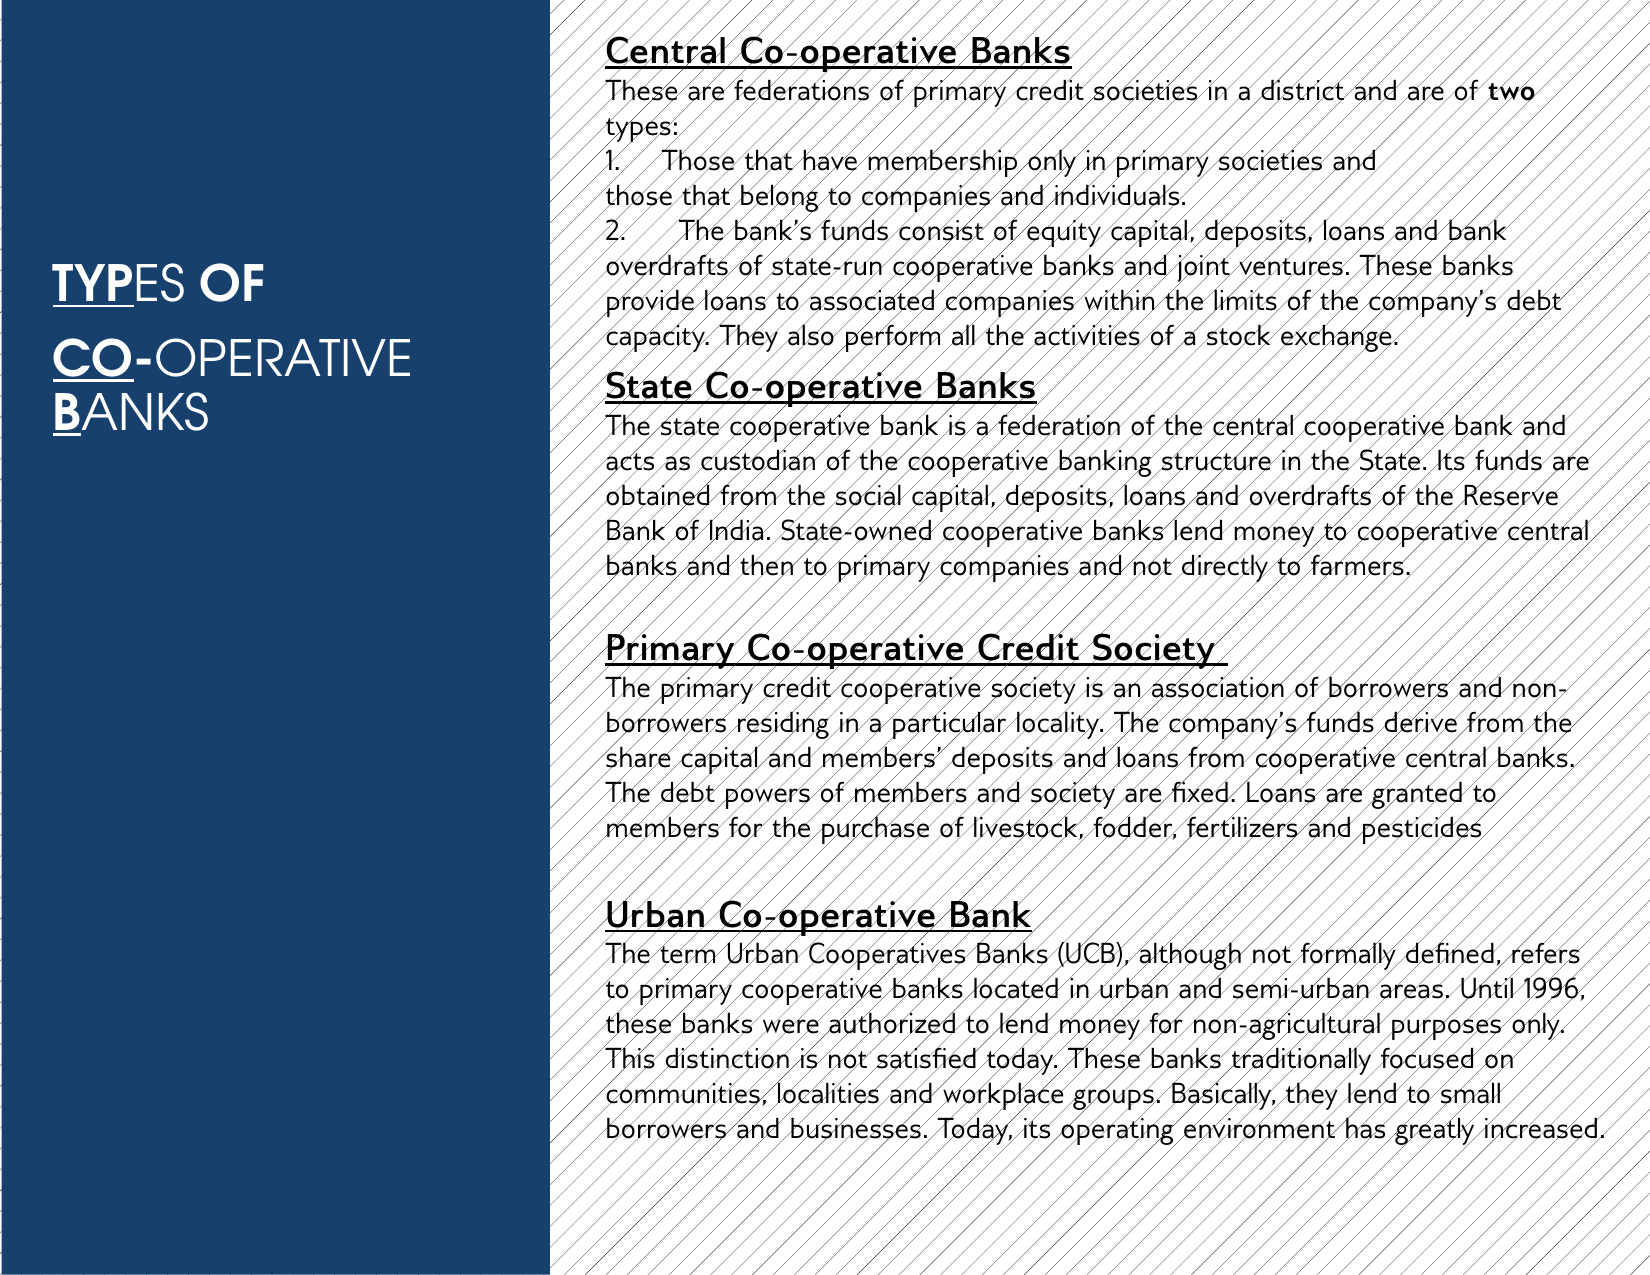

Central Co-operative Banks
These are federations of primary credit societies in a district and are of two types:
Those that have membership only in primary societies and
those that belong to companies and individuals.
2.      The bank’s funds consist of equity capital, deposits, loans and bank overdrafts of state-run cooperative banks and joint ventures. These banks provide loans to associated companies within the limits of the company’s debt capacity. They also perform all the activities of a stock exchange.
TYPES OF
CO-OPERATIVE BANKS
State Co-operative Banks
The state cooperative bank is a federation of the central cooperative bank and acts as custodian of the cooperative banking structure in the State. Its funds are obtained from the social capital, deposits, loans and overdrafts of the Reserve Bank of India. State-owned cooperative banks lend money to cooperative central banks and then to primary companies and not directly to farmers.
Primary Co-operative Credit Society
The primary credit cooperative society is an association of borrowers and non-borrowers residing in a particular locality. The company’s funds derive from the share capital and members’ deposits and loans from cooperative central banks. The debt powers of members and society are fixed. Loans are granted to members for the purchase of livestock, fodder, fertilizers and pesticides
Urban Co-operative Bank
The term Urban Cooperatives Banks (UCB), although not formally defined, refers to primary cooperative banks located in urban and semi-urban areas. Until 1996, these banks were authorized to lend money for non-agricultural purposes only. This distinction is not satisfied today. These banks traditionally focused on communities, localities and workplace groups. Basically, they lend to small borrowers and businesses. Today, its operating environment has greatly increased.